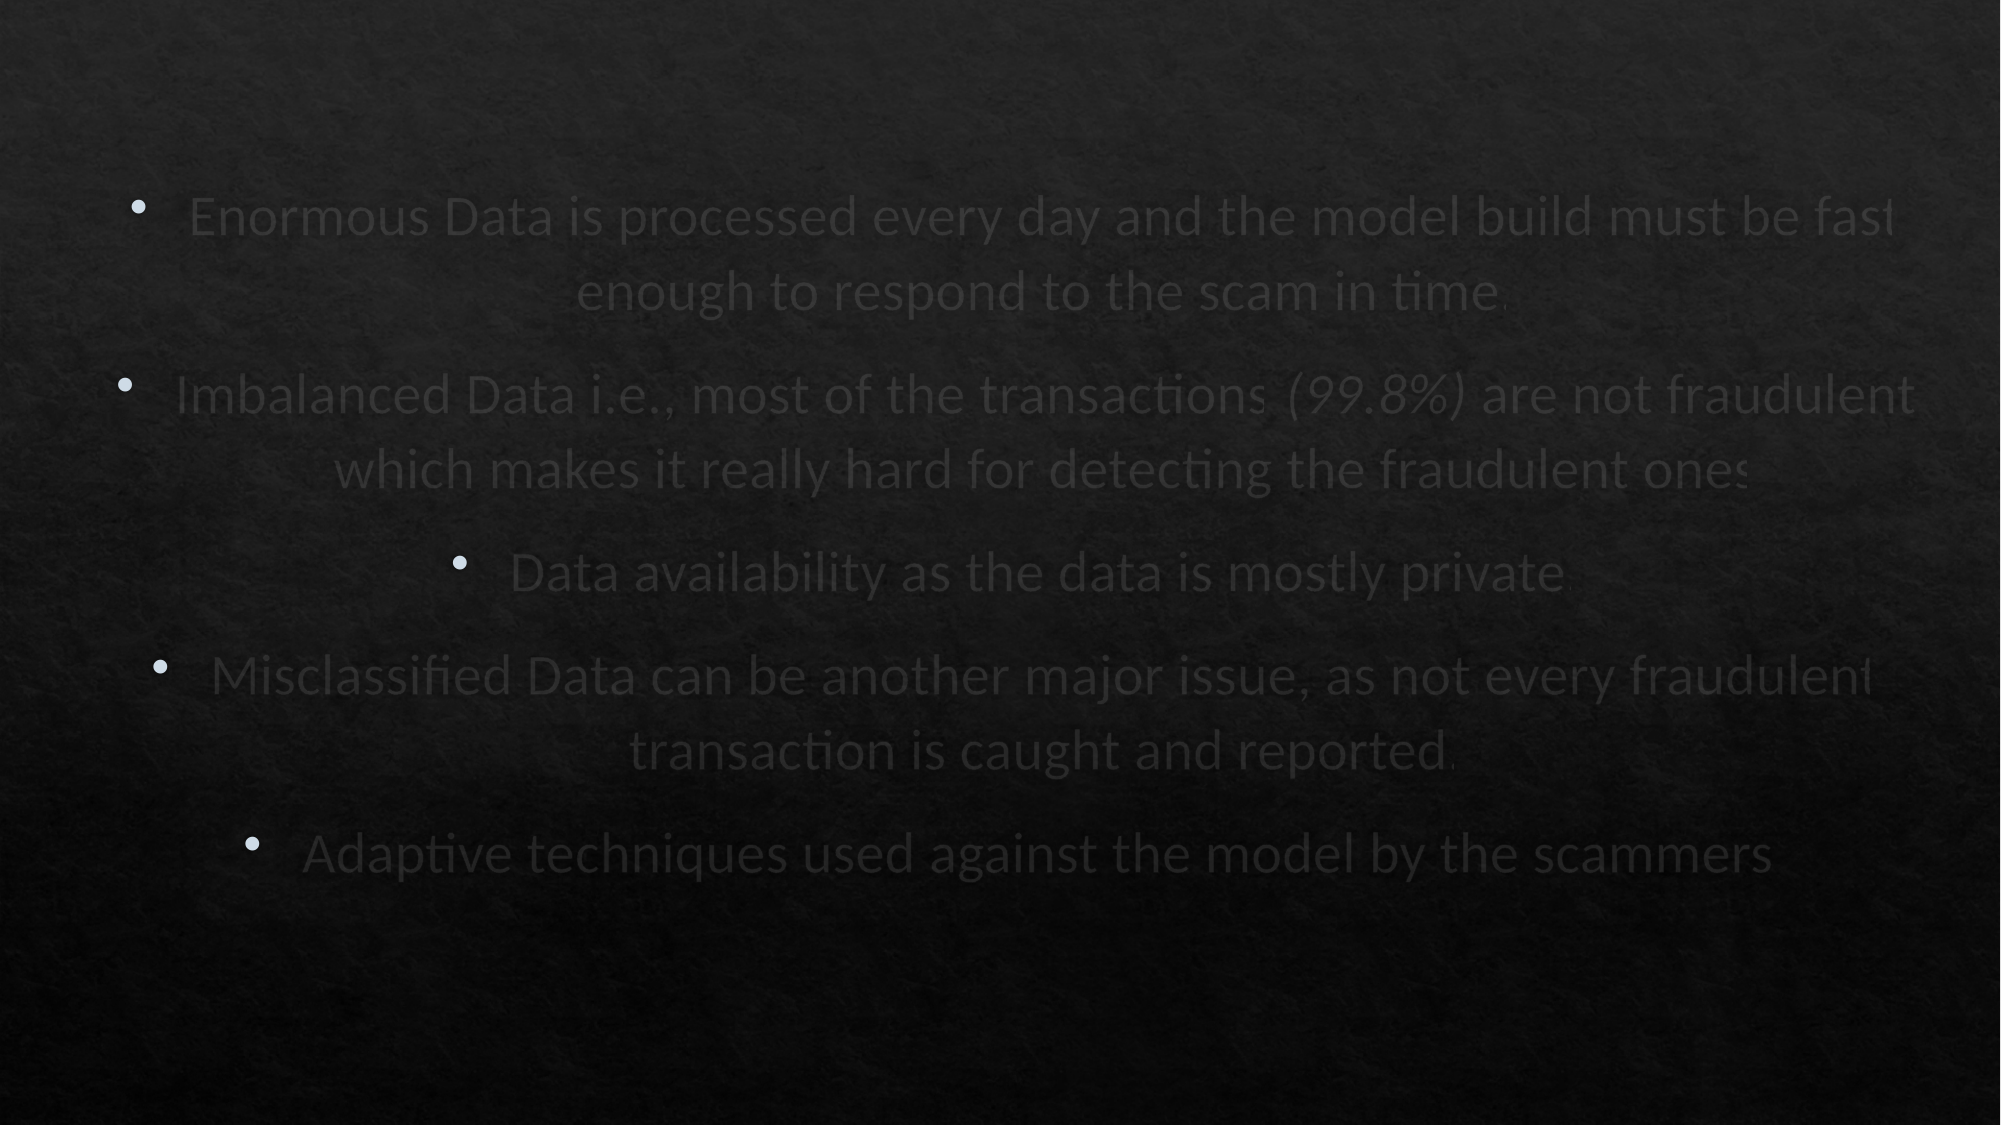

Enormous Data is processed every day and the model build must be fast enough to respond to the scam in time.
Imbalanced Data i.e., most of the transactions (99.8%) are not fraudulent which makes it really hard for detecting the fraudulent ones
Data availability as the data is mostly private.
Misclassified Data can be another major issue, as not every fraudulent transaction is caught and reported.
Adaptive techniques used against the model by the scammers.